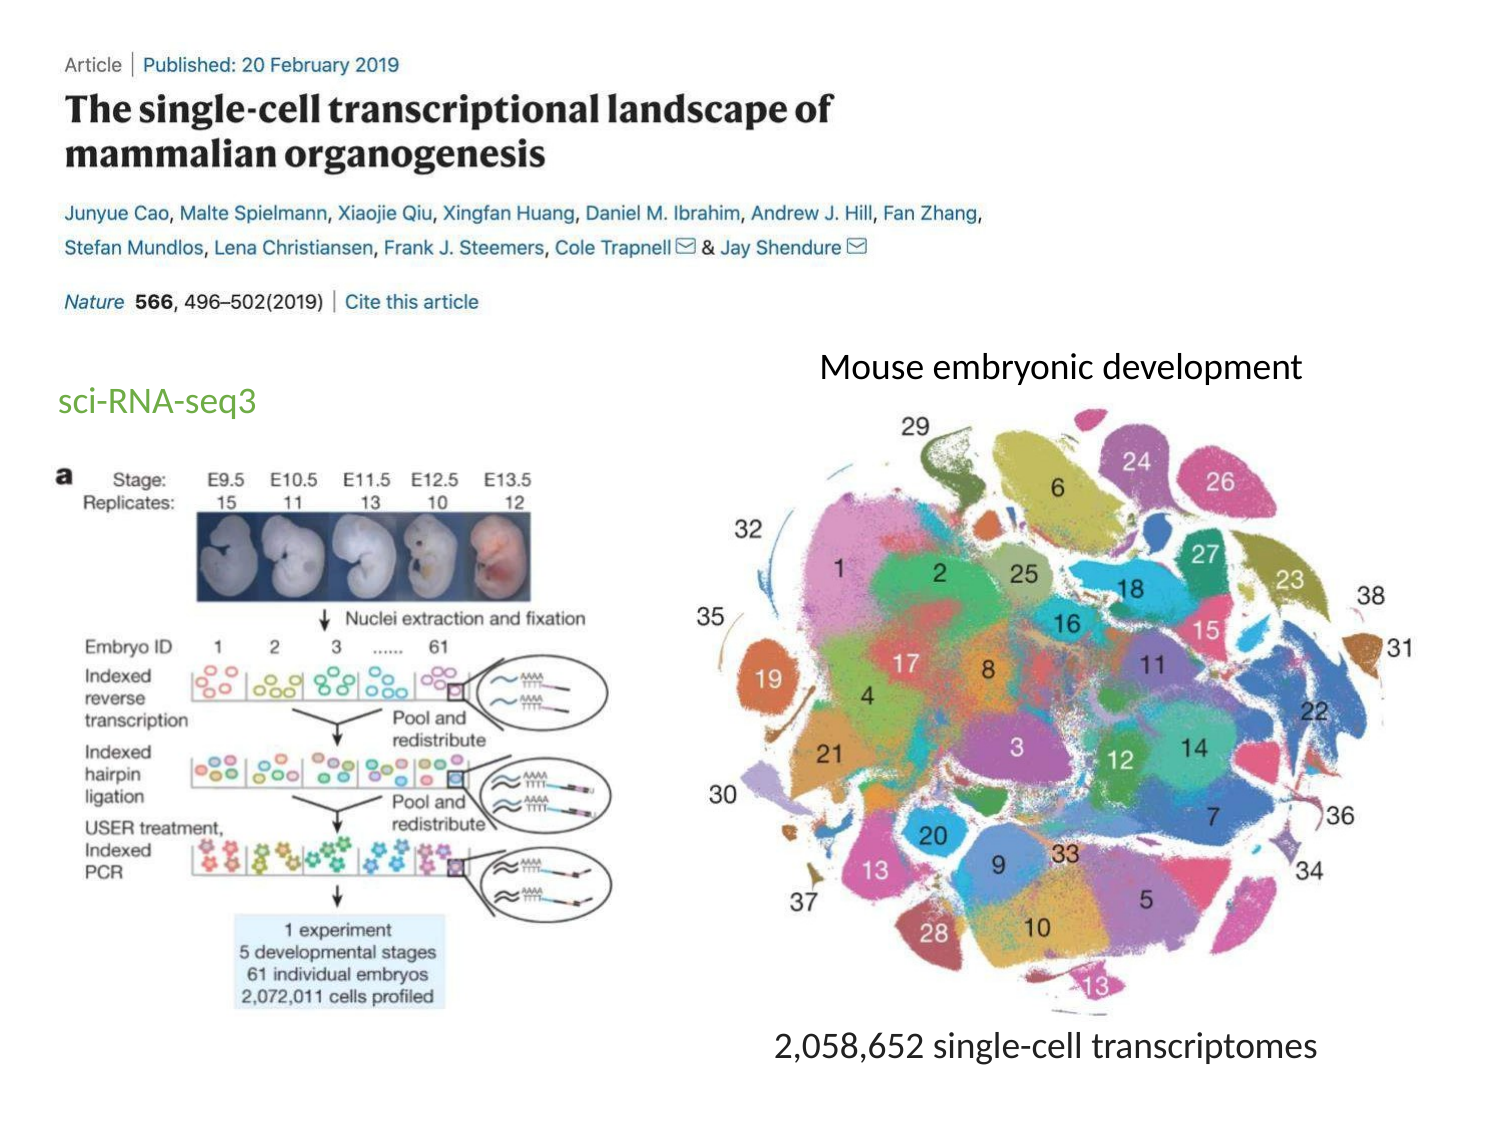

Mouse embryonic development
sci-RNA-seq3

2,058,652 single-cell transcriptomes